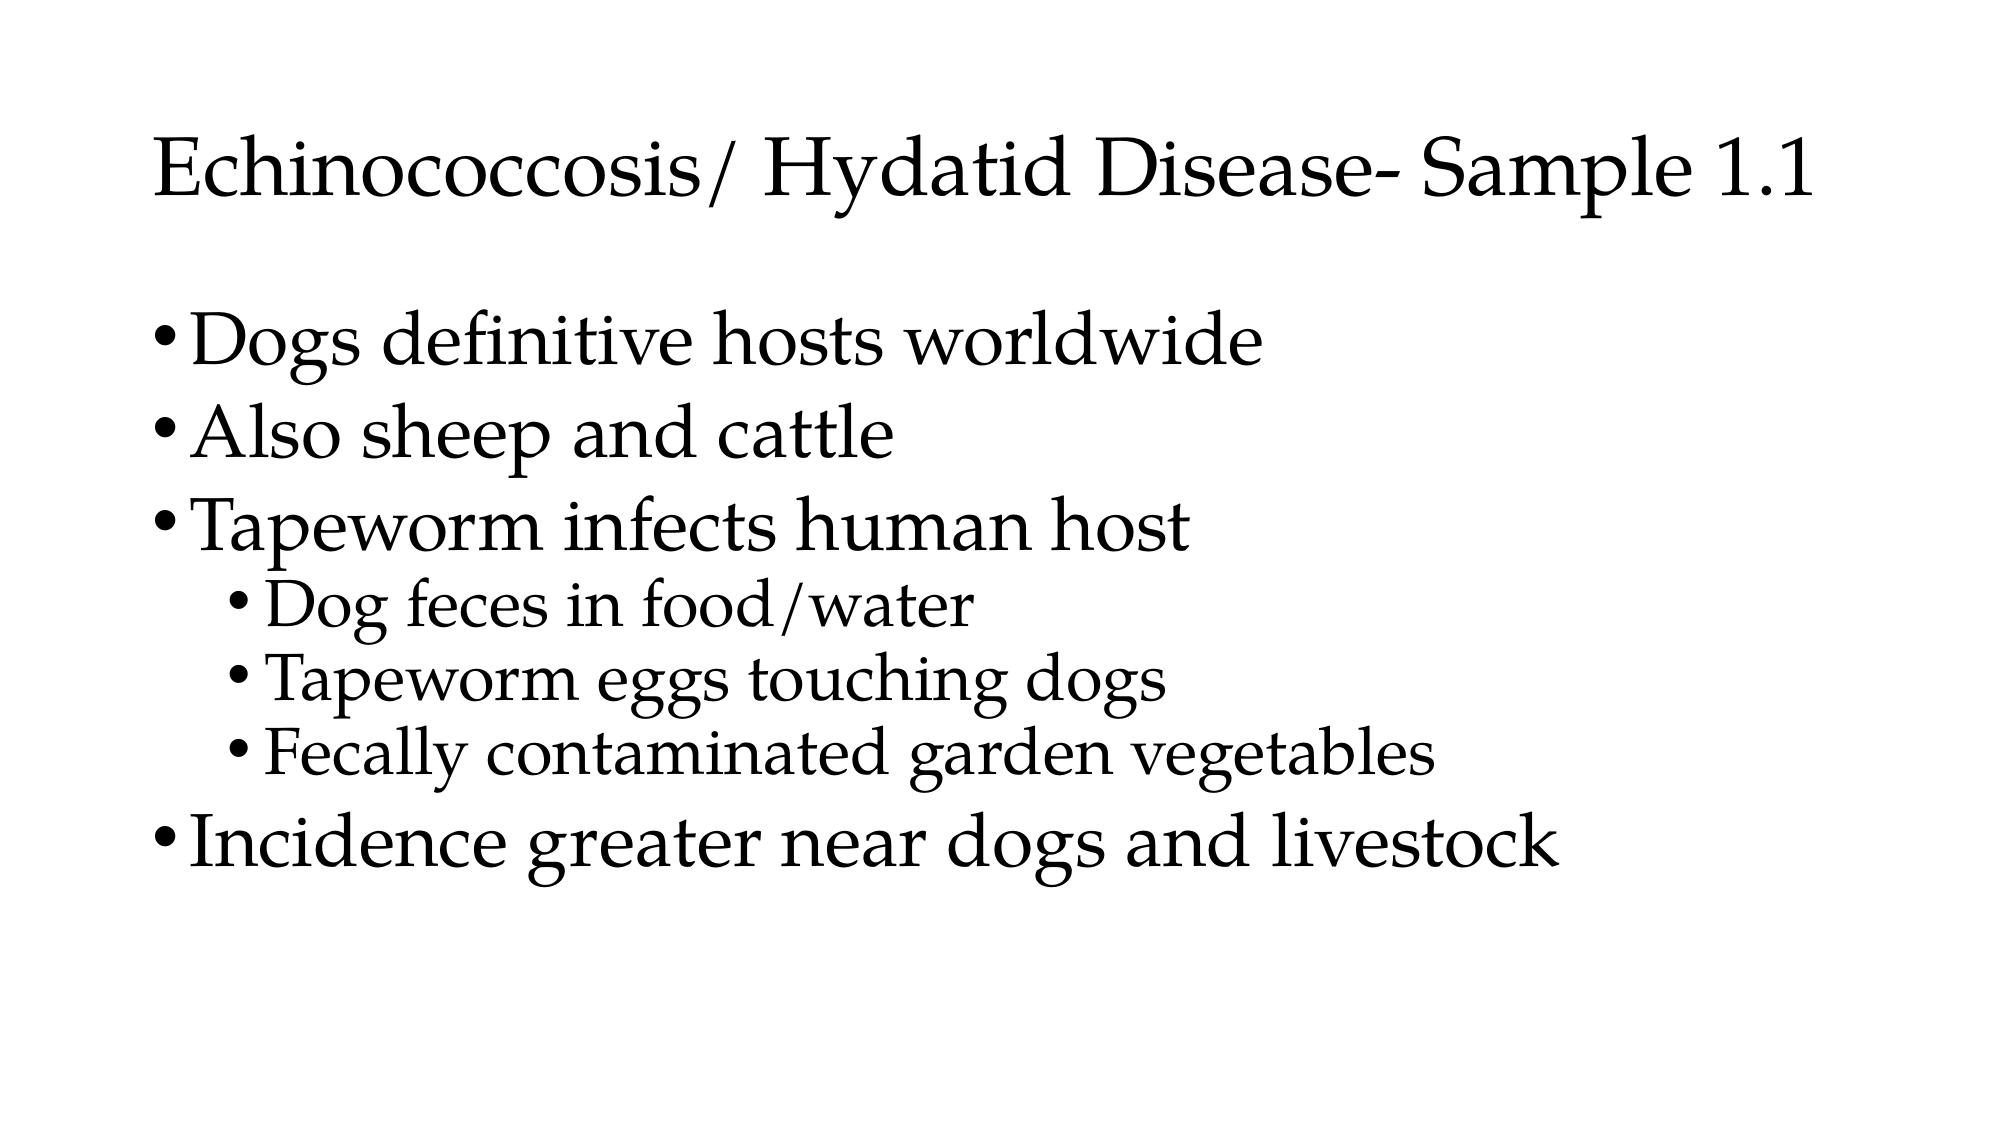

# Echinococcosis/ Hydatid Disease- Sample 1.1
Dogs definitive hosts worldwide
Also sheep and cattle
Tapeworm infects human host
Dog feces in food/water
Tapeworm eggs touching dogs
Fecally contaminated garden vegetables
Incidence greater near dogs and livestock